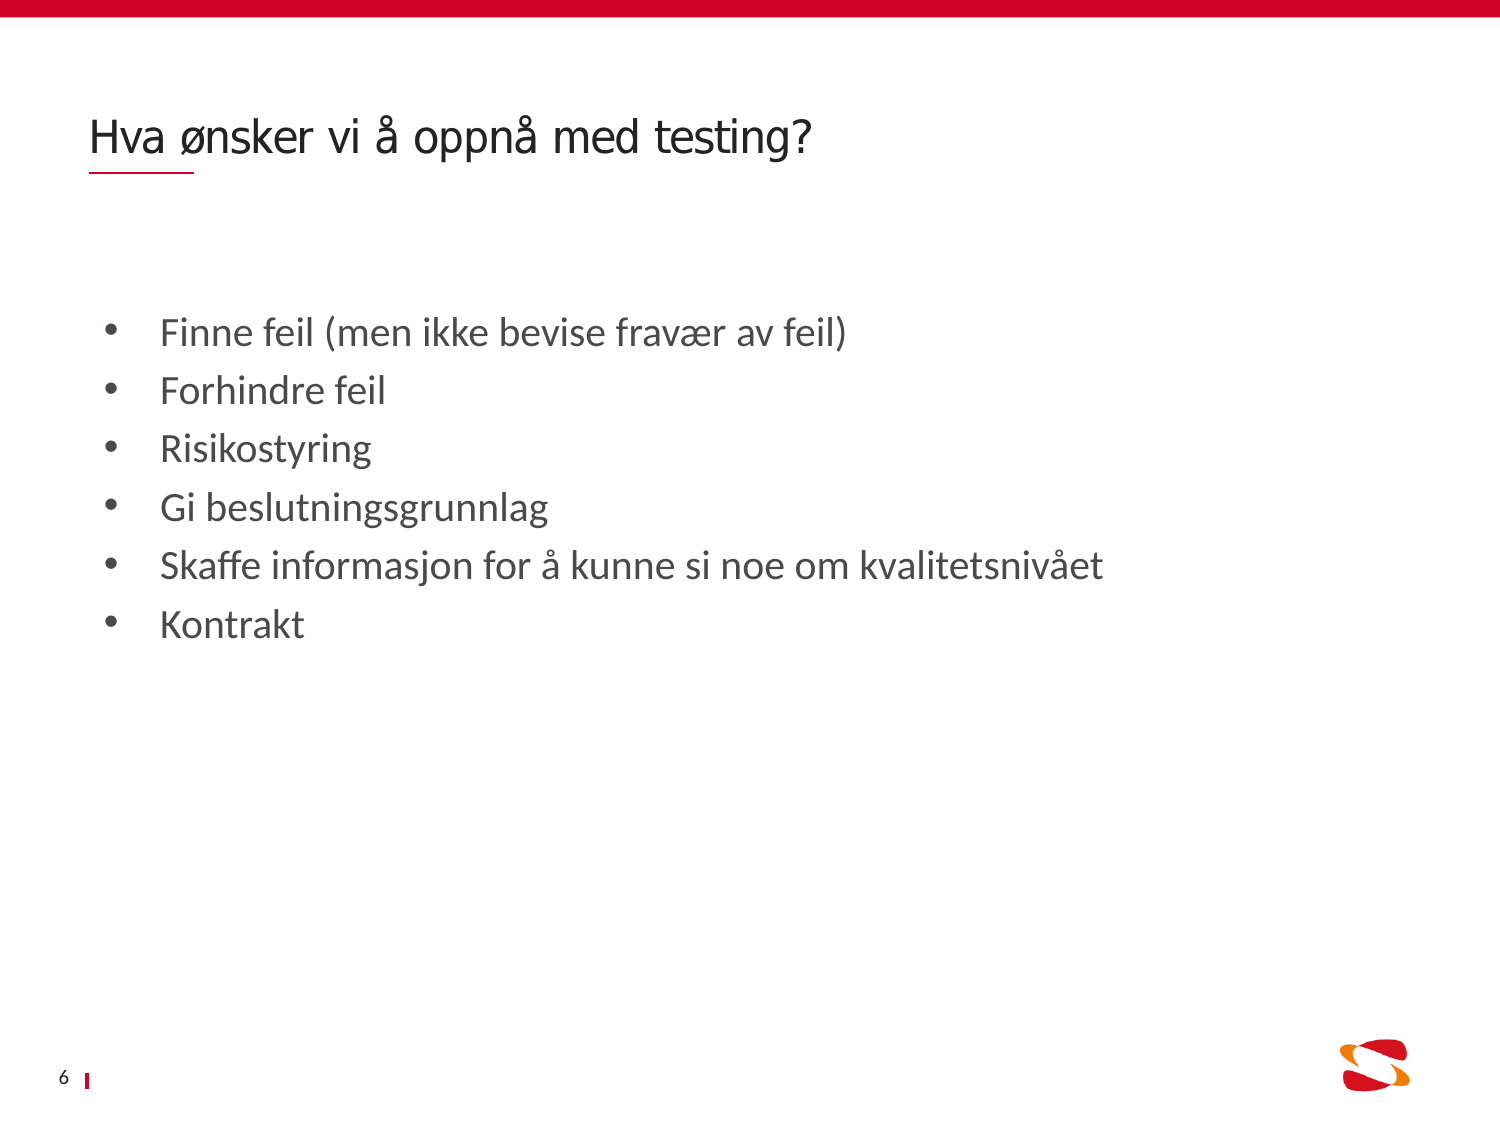

# Hva ønsker vi å oppnå med testing?

Finne feil (men ikke bevise fravær av feil)
Forhindre feil
Risikostyring
Gi beslutningsgrunnlag
Skaffe informasjon for å kunne si noe om kvalitetsnivået
Kontrakt

6